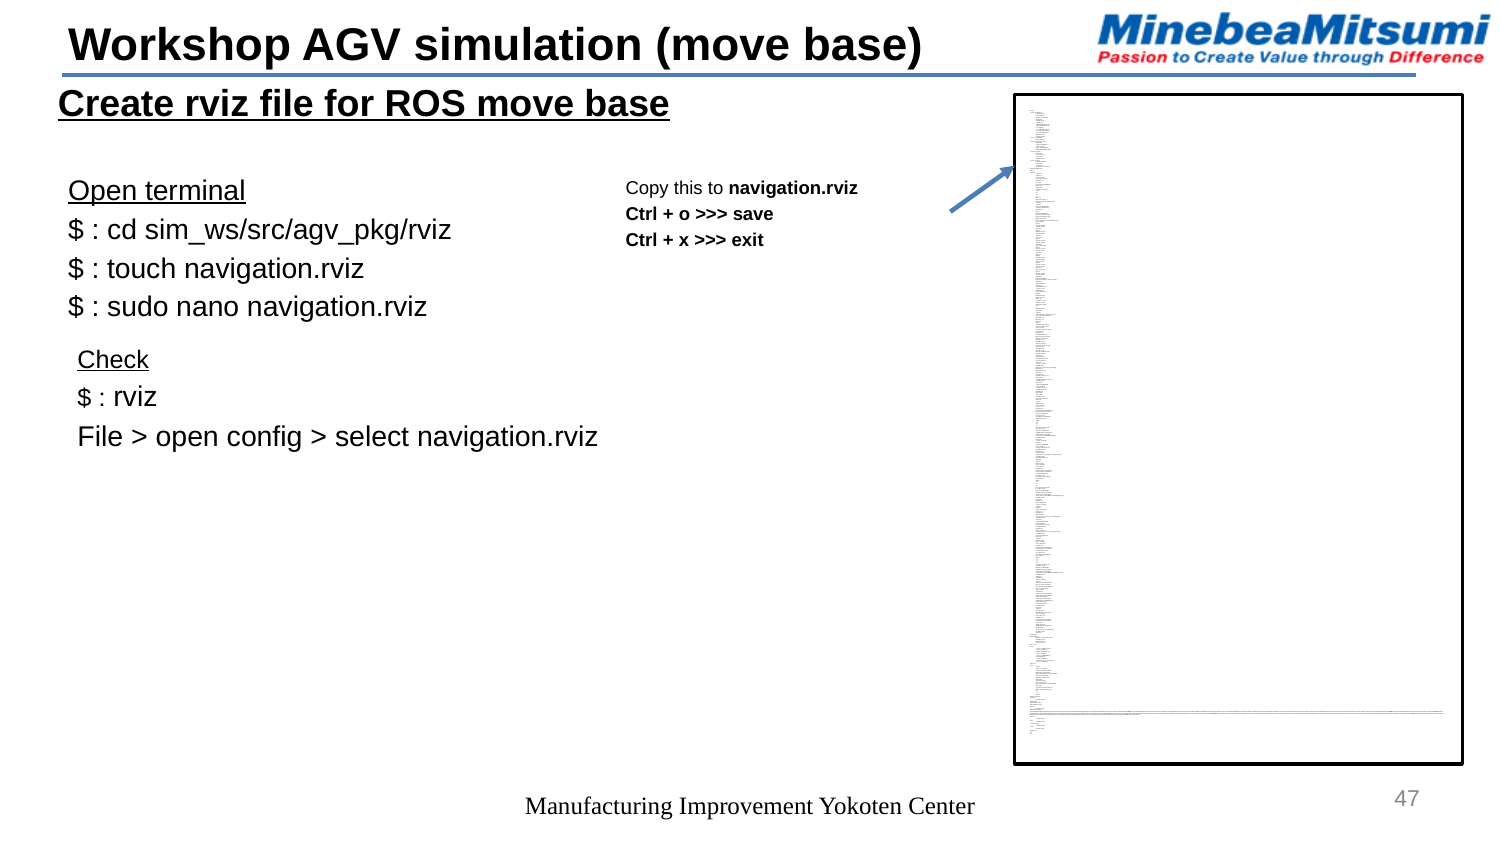

Workshop AGV simulation (move base)
Create rviz file for ROS move base
Panels:
  - Class: rviz/Displays
	Help Height: 78
	Name: Displays
	Property Tree Widget:
  	Expanded:
    	- /TF1/Frames1
    	- /TF1/Tree1
    	- /Global Map1/Costmap1
    	- /Global Map1/Planner1
    	- /Local Map1
    	- /Local Map1/Polygon1
    	- /Local Map1/Costmap1
    	- /Local Map1/Planner1
  	Splitter Ratio: 0.5
	Tree Height: 783
  - Class: rviz/Selection
	Name: Selection
  - Class: rviz/Tool Properties
	Expanded:
  	- /2D Pose Estimate1
  	- /2D Nav Goal1
	Name: Tool Properties
	Splitter Ratio: 0.588679016
  - Class: rviz/Views
	Expanded:
  	- /Current View1
	Name: Views
	Splitter Ratio: 0.5
  - Class: rviz/Time
	Experimental: false
	Name: Time
	SyncMode: 0
	SyncSource: LaserScan
Visualization Manager:
  Class: ""
  Displays:
	- Alpha: 0.5
  	Cell Size: 1
  	Class: rviz/Grid
  	Color: 160; 160; 164
  	Enabled: true
  	Line Style:
    	Line Width: 0.0299999993
    	Value: Lines
  	Name: Grid
  	Normal Cell Count: 0
  	Offset:
    	X: 0
    	Y: 0
    	Z: 0
  	Plane: XY
  	Plane Cell Count: 20
  	Reference Frame: <Fixed Frame>
  	Value: true
	- Alpha: 1
  	Class: rviz/RobotModel
  	Collision Enabled: false
  	Enabled: true
  	Links:
    	All Links Enabled: true
    	Expand Joint Details: false
    	Expand Link Details: false
    	Expand Tree: false
    	Link Tree Style: Links in Alphabetic Order
    	base_footprint:
      	Alpha: 1
      	Show Axes: false
      	Show Trail: false
    	base_link:
      	Alpha: 1
      	Show Axes: false
      	Show Trail: false
      	Value: true
    	base_scan:
      	Alpha: 1
      	Show Axes: false
      	Show Trail: false
      	Value: true
    	caster_back_link:
      	Alpha: 1
      	Show Axes: false
      	Show Trail: false
      	Value: true
    	imu_link:
      	Alpha: 1
      	Show Axes: false
      	Show Trail: false
    	wheel_left_link:
      	Alpha: 1
      	Show Axes: false
      	Show Trail: false
      	Value: true
    	wheel_right_link:
      	Alpha: 1
      	Show Axes: false
      	Show Trail: false
      	Value: true
  	Name: RobotModel
  	Robot Description: robot_description
  	TF Prefix: ""
  	Update Interval: 0
  	Value: true
  	Visual Enabled: true
	- Class: rviz/TF
  	Enabled: false
  	Frame Timeout: 15
  	Frames:
    	All Enabled: false
  	Marker Scale: 1
  	Name: TF
  	Show Arrows: true
  	Show Axes: true
  	Show Names: false
  	Tree:
    	{}
  	Update Interval: 0
  	Value: false
	- Alpha: 1
  	Autocompute Intensity Bounds: true
  	Autocompute Value Bounds:
    	Max Value: 10
    	Min Value: -10
    	Value: true
  	Axis: Z
  	Channel Name: intensity
  	Class: rviz/LaserScan
  	Color: 0; 255; 0
  	Color Transformer: FlatColor
  	Decay Time: 0
  	Enabled: true
  	Invert Rainbow: false
  	Max Color: 255; 255; 255
  	Max Intensity: 13069
  	Min Color: 0; 0; 0
  	Min Intensity: 28
  	Name: LaserScan
  	Position Transformer: XYZ
  	Queue Size: 10
  	Selectable: true
  	Size (Pixels): 3
  	Size (m): 0.0300000012
  	Style: Flat Squares
  	Topic: /scan
  	Unreliable: false
  	Use Fixed Frame: true
  	Use rainbow: true
  	Value: true
	- Class: rviz/Image
  	Enabled: false
  	Image Topic: /raspicam_node/image
  	Max Value: 1
  	Median window: 5
  	Min Value: 0
  	Name: Image
  	Normalize Range: true
  	Queue Size: 2
  	Transport Hint: compressed
  	Unreliable: false
  	Value: false
	- Alpha: 0.699999988
  	Class: rviz/Map
  	Color Scheme: map
  	Draw Behind: false
  	Enabled: true
  	Name: Map
  	Topic: /map
  	Unreliable: false
  	Use Timestamp: false
  	Value: true
	- Alpha: 1
  	Buffer Length: 1
  	Class: rviz/Path
  	Color: 0; 0; 0
  	Enabled: true
  	Head Diameter: 0.300000012
  	Head Length: 0.200000003
  	Length: 0.300000012
  	Line Style: Lines
  	Line Width: 0.0299999993
  	Name: Planner Plan
  	Offset:
    	X: 0
    	Y: 0
    	Z: 0
  	Pose Color: 255; 85; 255
  	Pose Style: None
  	Radius: 0.0299999993
  	Shaft Diameter: 0.100000001
  	Shaft Length: 0.100000001
  	Topic: /move_base/NavfnROS/plan
  	Unreliable: false
  	Value: true
	- Class: rviz/Group
  	Displays:
    	- Alpha: 0.699999988
      	Class: rviz/Map
      	Color Scheme: costmap
      	Draw Behind: true
      	Enabled: true
      	Name: Costmap
      	Topic: /move_base/global_costmap/costmap
      	Unreliable: false
      	Use Timestamp: false
      	Value: true
    	- Alpha: 1
      	Buffer Length: 1
      	Class: rviz/Path
      	Color: 255; 0; 0
      	Enabled: true
      	Head Diameter: 0.300000012
      	Head Length: 0.200000003
      	Length: 0.300000012
      	Line Style: Lines
      	Line Width: 0.0299999993
      	Name: Planner
      	Offset:
        	X: 0
        	Y: 0
        	Z: 0
      	Pose Color: 255; 85; 255
      	Pose Style: None
      	Radius: 0.0299999993
      	Shaft Diameter: 0.100000001
      	Shaft Length: 0.100000001
      	Topic: /move_base/DWAPlannerROS/global_plan
      	Unreliable: false
      	Value: true
  	Enabled: true
  	Name: Global Map
	- Class: rviz/Group
  	Displays:
    	- Alpha: 1
      	Class: rviz/Polygon
      	Color: 0; 0; 0
      	Enabled: true
      	Name: Polygon
      	Topic: /move_base/local_costmap/footprint
      	Unreliable: false
      	Value: true
    	- Alpha: 0.699999988
      	Class: rviz/Map
      	Color Scheme: costmap
      	Draw Behind: false
      	Enabled: true
      	Name: Costmap
      	Topic: /move_base/local_costmap/costmap
      	Unreliable: false
      	Use Timestamp: false
      	Value: true
    	- Alpha: 1
      	Buffer Length: 1
      	Class: rviz/Path
      	Color: 255; 255; 0
      	Enabled: true
      	Head Diameter: 0.300000012
      	Head Length: 0.200000003
      	Length: 0.300000012
      	Line Style: Lines
      	Line Width: 0.0299999993
      	Name: Planner
      	Offset:
        	X: 0
        	Y: 0
        	Z: 0
      	Pose Color: 255; 85; 255
      	Pose Style: None
      	Radius: 0.0299999993
      	Shaft Diameter: 0.100000001
      	Shaft Length: 0.100000001
      	Topic: /move_base/DWAPlannerROS/local_plan
      	Unreliable: false
      	Value: true
  	Enabled: true
  	Name: Local Map
	- Alpha: 1
  	Arrow Length: 0.0500000007
  	Axes Length: 0.300000012
  	Axes Radius: 0.00999999978
  	Class: rviz/PoseArray
  	Color: 0; 192; 0
  	Enabled: true
  	Head Length: 0.0700000003
  	Head Radius: 0.0299999993
  	Name: Amcl Particles
  	Shaft Length: 0.230000004
  	Shaft Radius: 0.00999999978
  	Shape: Arrow (Flat)
  	Topic: /particlecloud
  	Unreliable: false
  	Value: true
	- Alpha: 1
  	Axes Length: 1
  	Axes Radius: 0.100000001
  	Class: rviz/Pose
  	Color: 255; 25; 0
  	Enabled: true
  	Head Length: 0.300000012
  	Head Radius: 0.100000001
  	Name: Goal
  	Shaft Length: 0.5
  	Shaft Radius: 0.0500000007
  	Shape: Arrow
  	Topic: /move_base_simple/goal
  	Unreliable: false
  	Value: true
  Enabled: true
  Global Options:
	Background Color: 48; 48; 48
	Default Light: true
	Fixed Frame: map
	Frame Rate: 30
  Name: root
  Tools:
	- Class: rviz/MoveCamera
	- Class: rviz/Interact
  	Hide Inactive Objects: true
	- Class: rviz/Select
	- Class: rviz/SetInitialPose
  	Topic: /initialpose
	- Class: rviz/SetGoal
  	Topic: /move_base_simple/goal
	- Class: rviz/Measure
  Value: true
  Views:
	Current:
  	Angle: -1.57079637
  	Class: rviz/TopDownOrtho
  	Enable Stereo Rendering:
    	Stereo Eye Separation: 0.0599999987
    	Stereo Focal Distance: 1
    	Swap Stereo Eyes: false
    	Value: false
  	Invert Z Axis: false
  	Name: Current View
  	Near Clip Distance: 0.00999999978
  	Scale: 100
  	Target Frame: <Fixed Frame>
  	Value: TopDownOrtho (rviz)
  	X: 0
  	Y: 0
	Saved: ~
Window Geometry:
  Displays:
	collapsed: false
  Height: 1027
  Hide Left Dock: false
  Hide Right Dock: true
  Image:
	collapsed: false
  QMainWindow State: 000000ff00000000fd00000004000000000000016a000003a0fc0200000007fb0000001200530065006c0065006300740069006f006e00000001e10000009b0000006600fffffffb0000001e0054006f006f006c002000500072006f007000650072007400690065007302000001ed000001df00000185000000a3fb000000120056006900650077007300200054006f006f02000001df000002110000018500000122fb000000200054006f006f006c002000500072006f0070006500720074006900650073003203000002880000011d000002210000017afb000000100044006900730070006c0061007900730100000043000003a0000000df00fffffffb0000000a0049006d0061006700650000000317000000cc0000001800fffffffb0000000a0049006d0061006700650000000330000000ce0000000000000000000000010000010f000003a0fc0200000003fb0000001e0054006f006f006c002000500072006f00700065007200740069006500730100000041000000780000000000000000fb0000000a005600690065007700730000000043000003a0000000b800fffffffb0000001200530065006c0065006300740069006f006e010000025a000000b200000000000000000000000200000490000000a9fc0100000001fb0000000a00560069006500770073030000004e00000080000002e10000019700000003000004a00000003efc0100000002fb0000000800540069006d00650000000000000004a00000022400fffffffb0000000800540069006d006501000000000000045000000000000000000000038f000003a000000004000000040000000800000008fc0000000100000002000000010000000a0054006f006f006c00730100000000ffffffff0000000000000000
  Selection:
	collapsed: false
  Time:
	collapsed: false
  Tool Properties:
	collapsed: false
  Views:
	collapsed: true
  Width: 1279
  X: 0
  Y: 0
Open terminal
$ : cd sim_ws/src/agv_pkg/rviz
$ : touch navigation.rviz
$ : sudo nano navigation.rviz

Copy this to navigation.rviz
Ctrl + o >>> save
Ctrl + x >>> exit
Check
$ : rviz
File > open config > select navigation.rviz
47
Manufacturing Improvement Yokoten Center